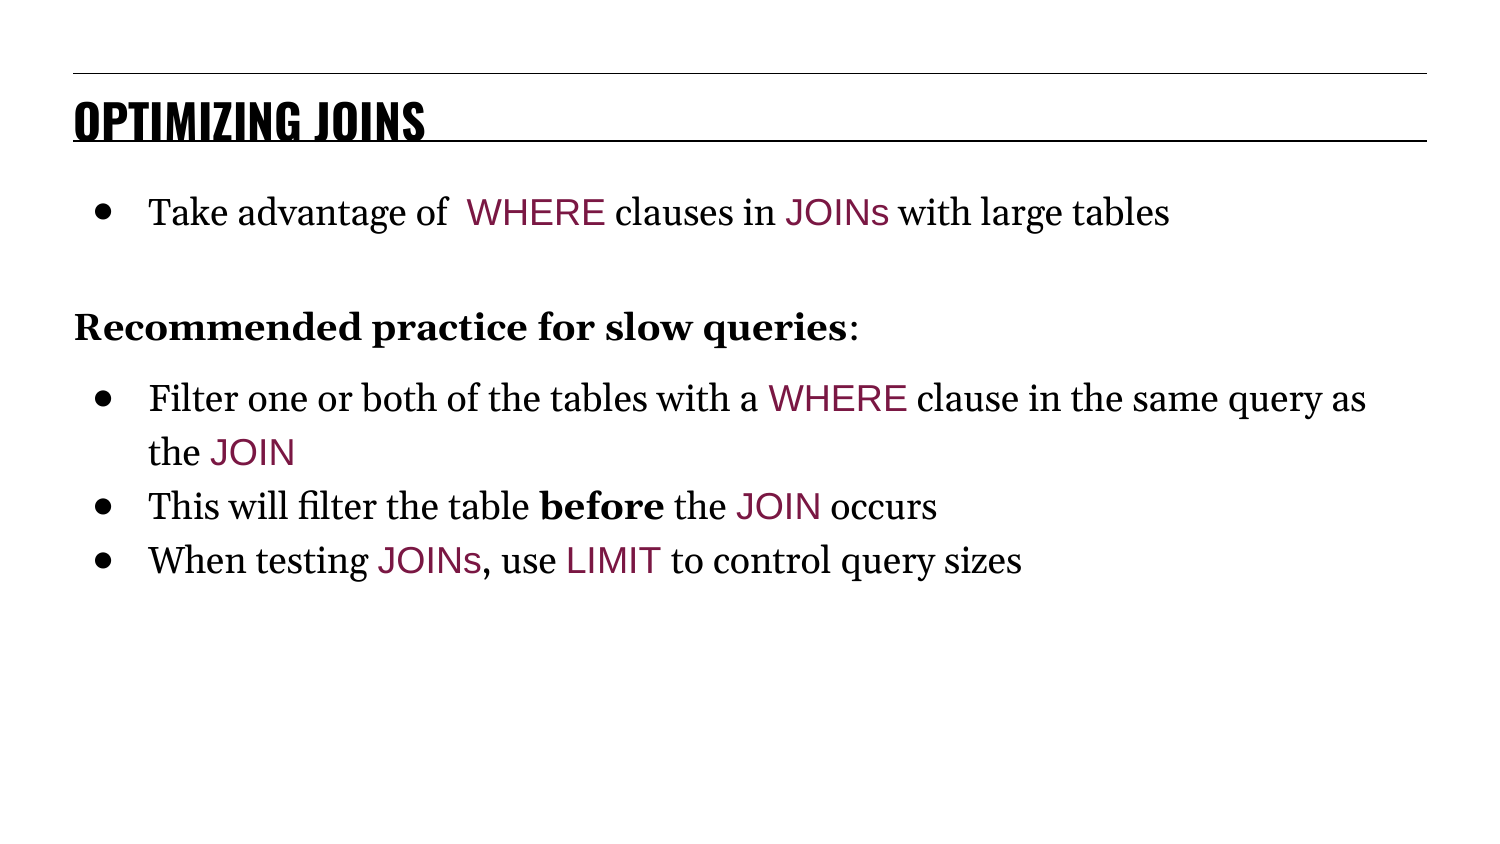

OPTIMIZING JOINS
Take advantage of  WHERE clauses in JOINs with large tables
Recommended practice for slow queries:
Filter one or both of the tables with a WHERE clause in the same query as the JOIN
This will filter the table before the JOIN occurs
When testing JOINs, use LIMIT to control query sizes